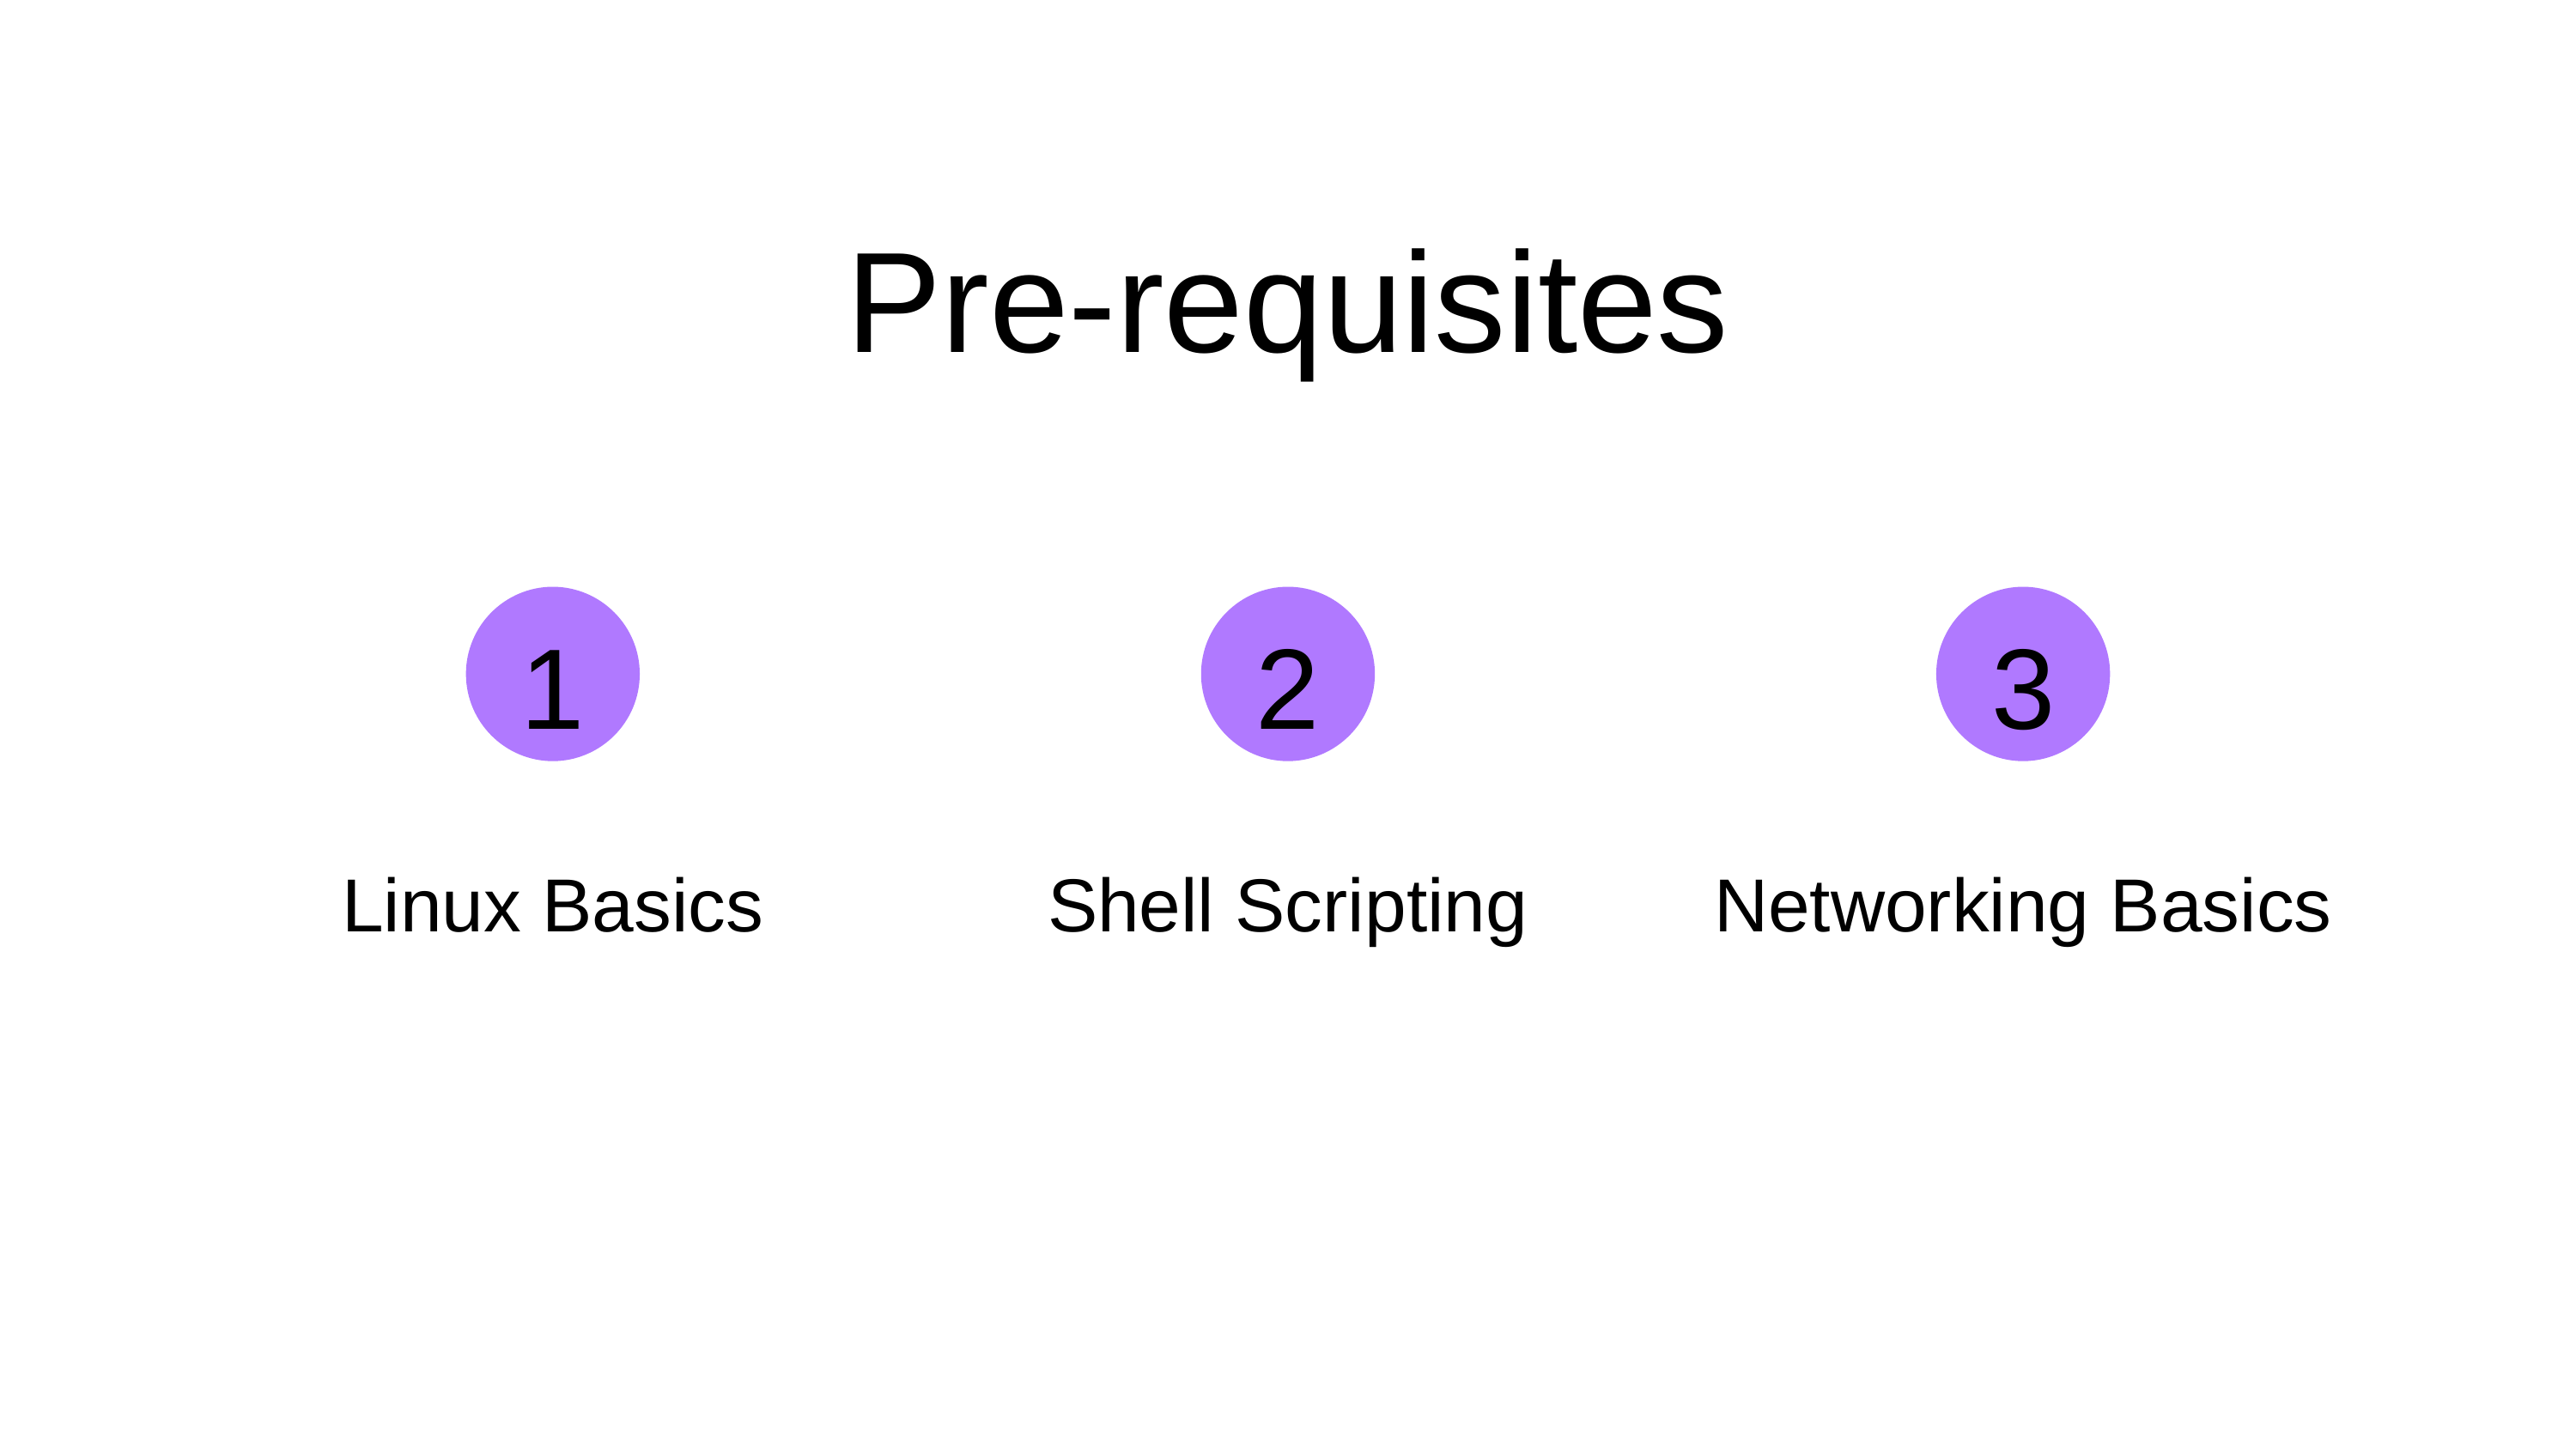

Pre-requisites
1
2
3

Linux Basics
Shell Scripting
Networking Basics